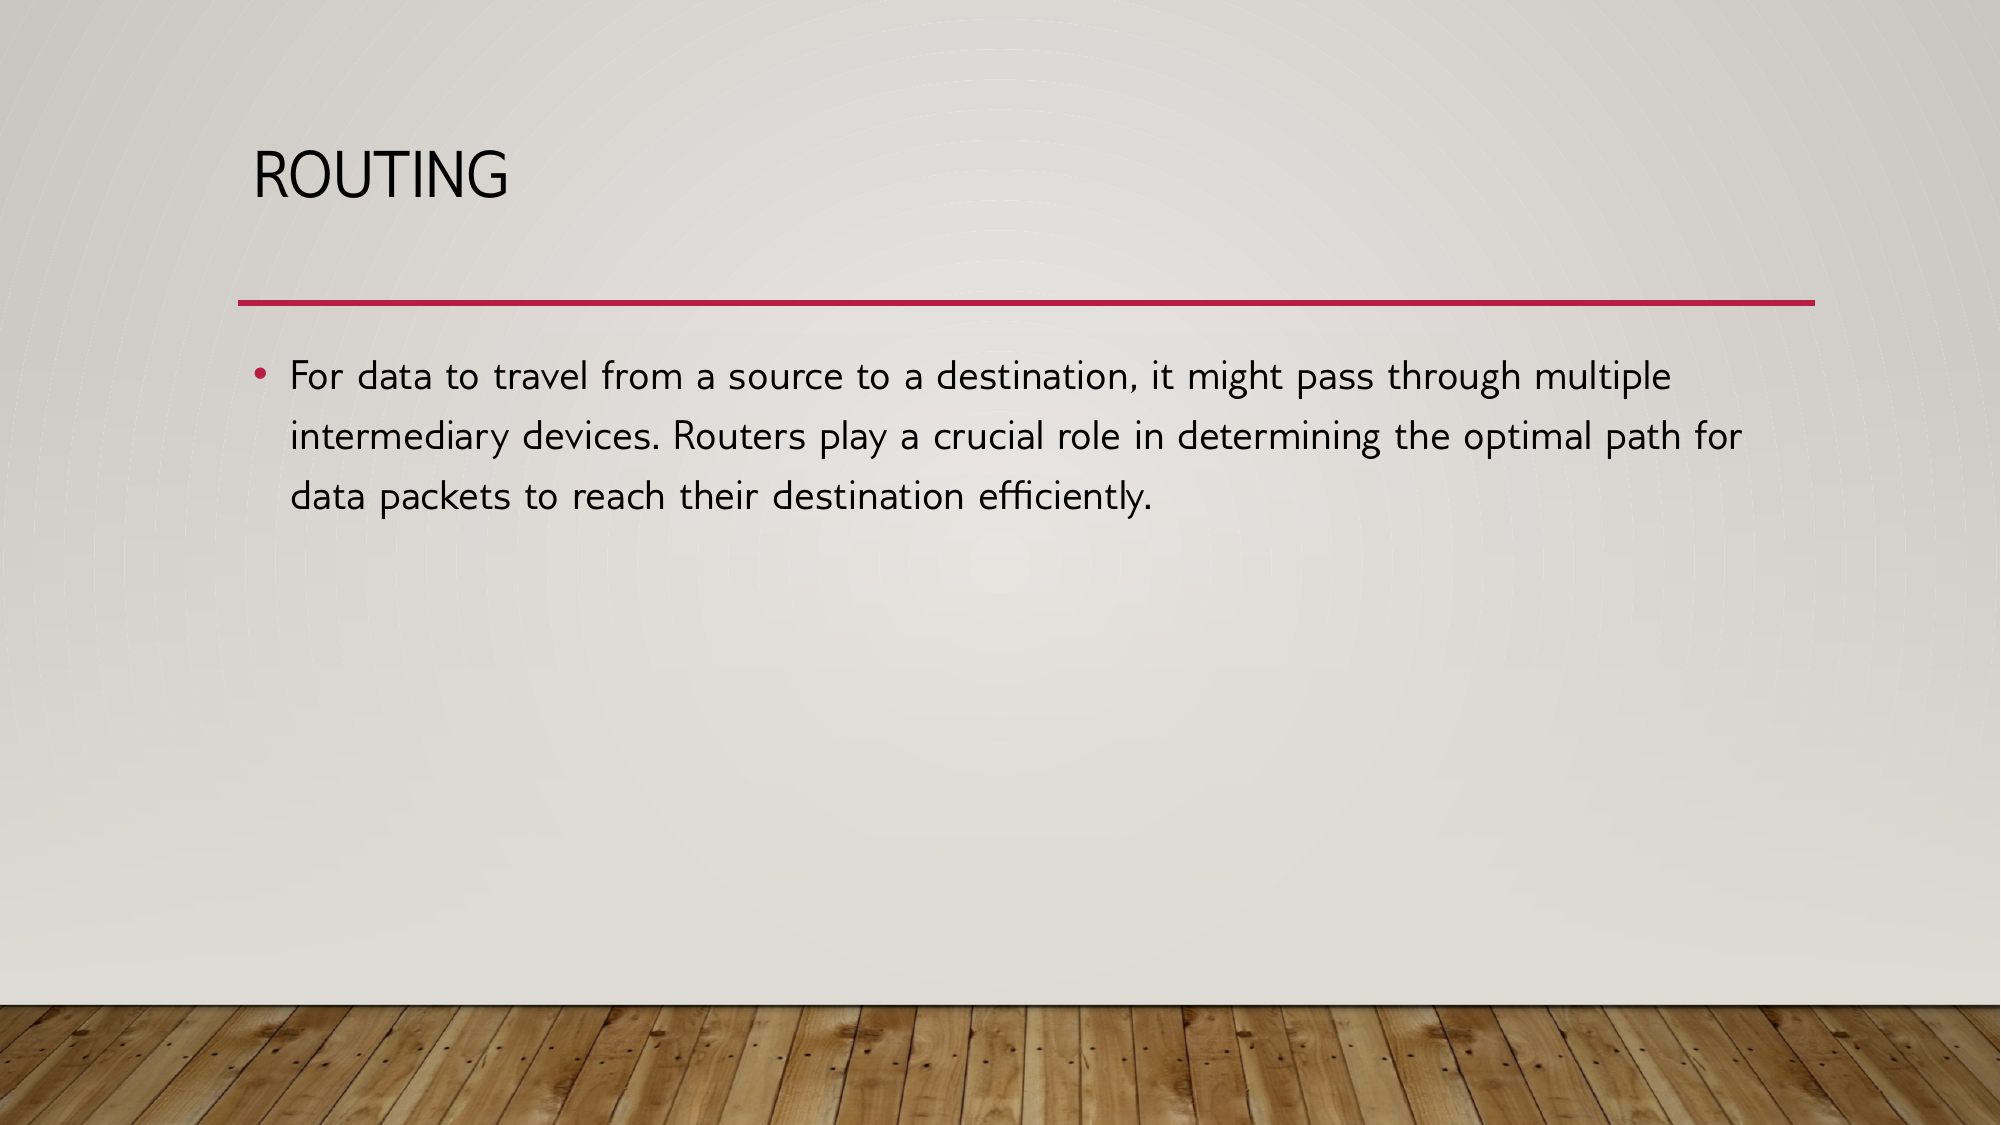

# ROUTING
For data to travel from a source to a destination, it might pass through multiple intermediary devices. Routers play a crucial role in determining the optimal path for data packets to reach their destination efficiently.